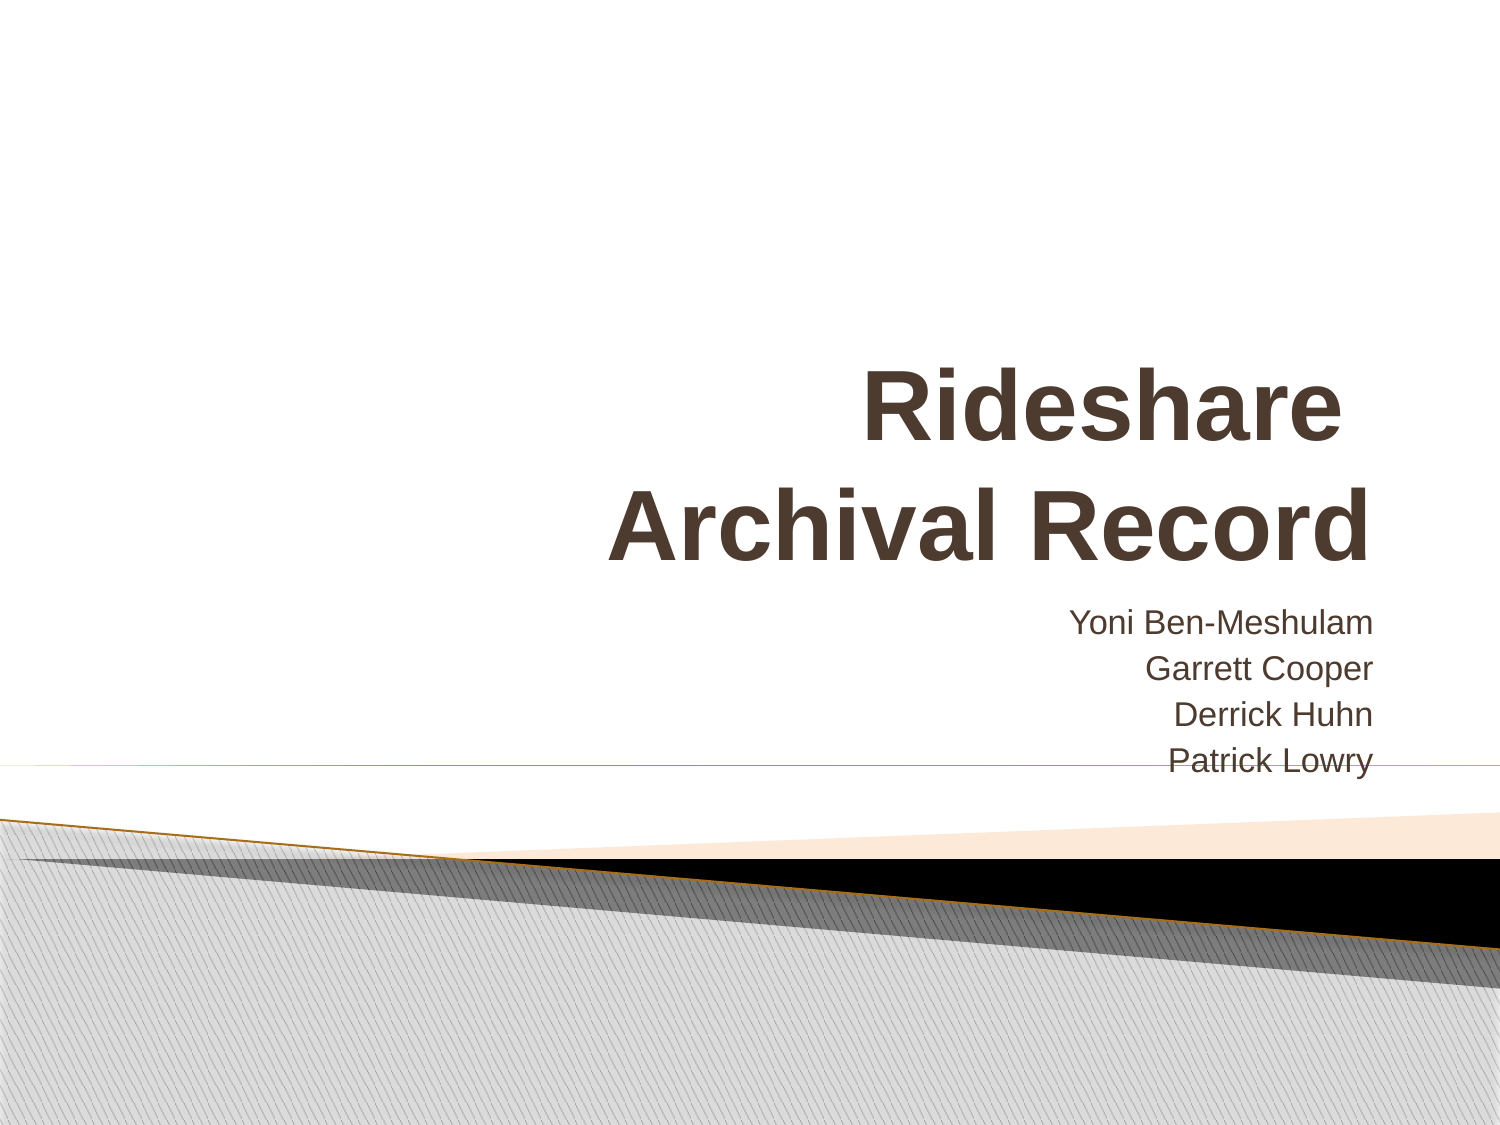

# Rideshare Archival Record
Yoni Ben-Meshulam
Garrett Cooper
Derrick Huhn
Patrick Lowry